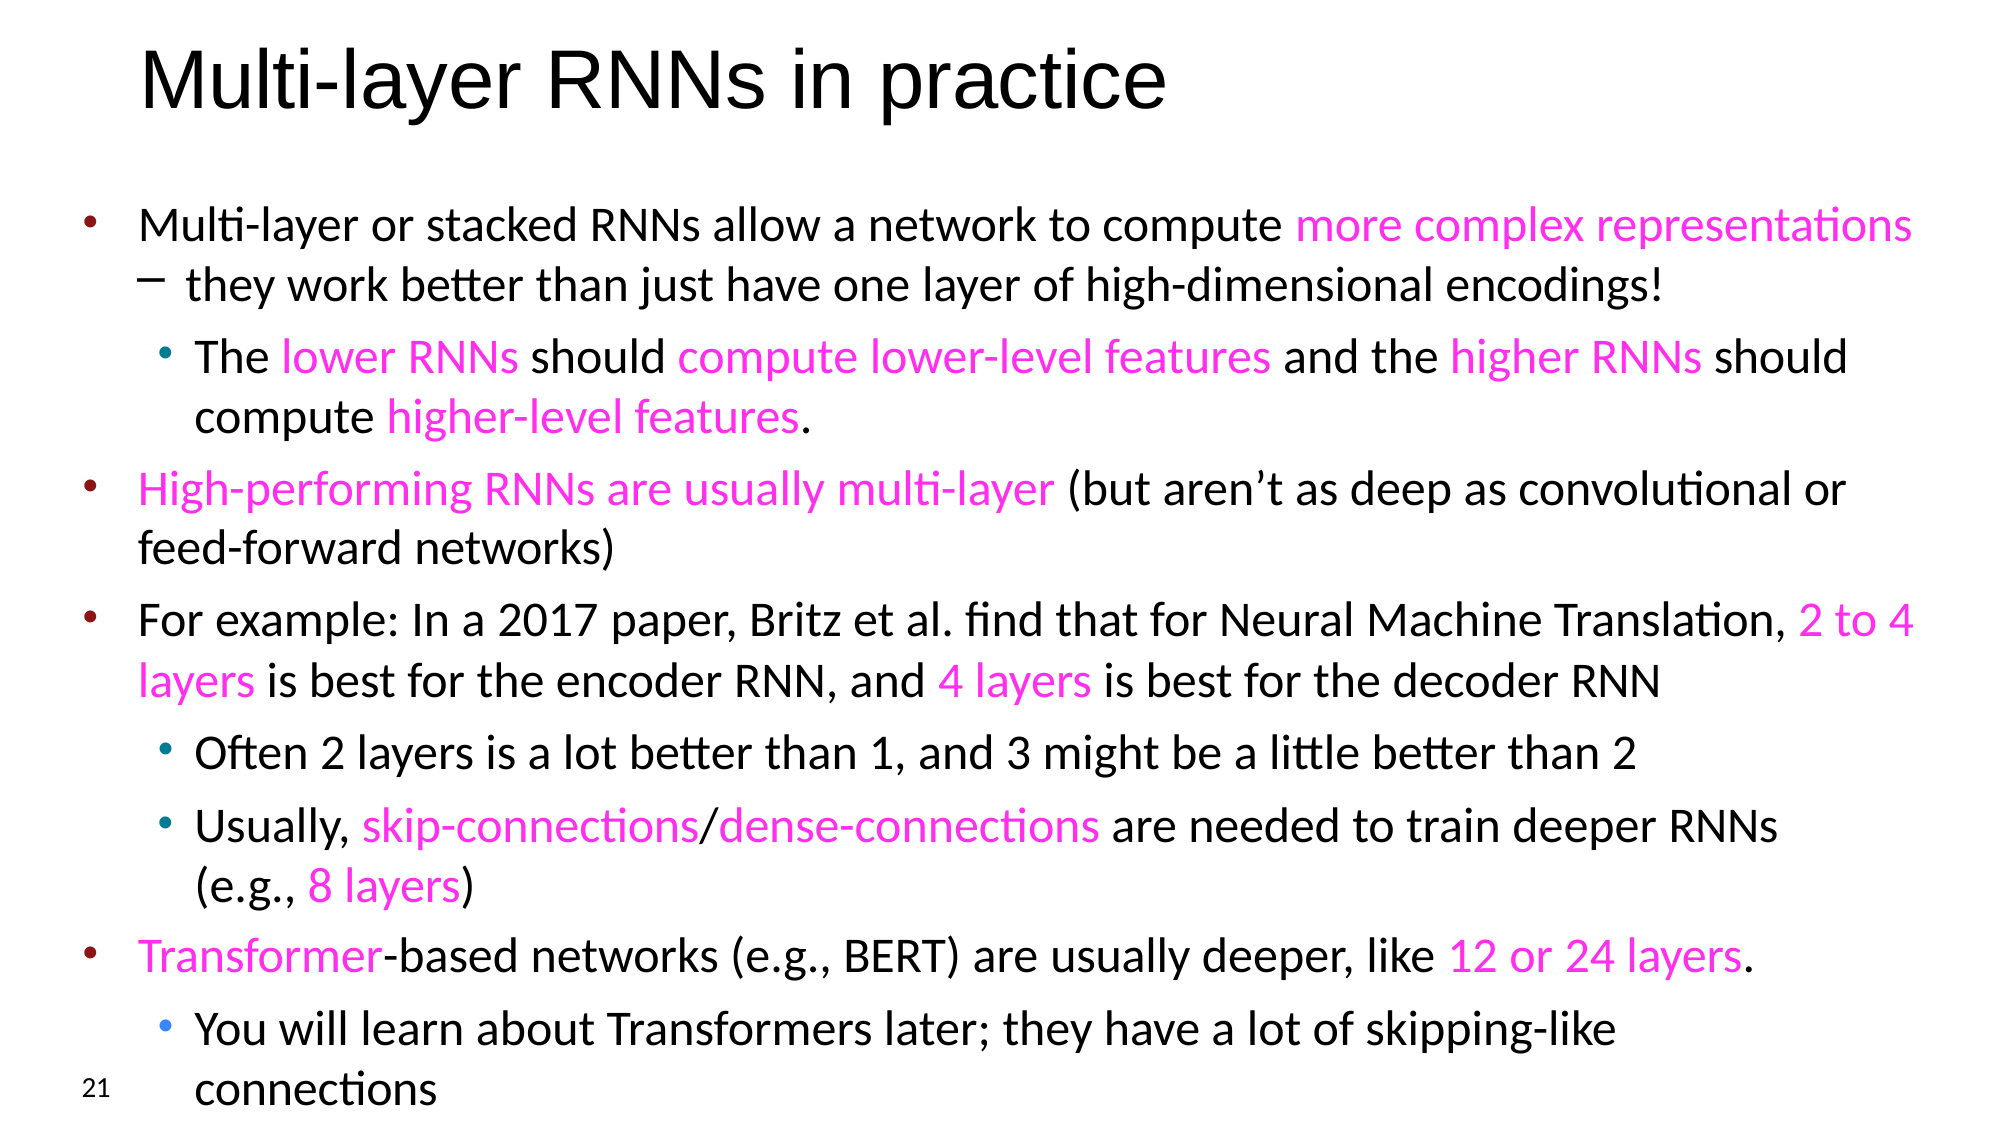

# Multi-layer RNNs in practice
Multi-layer or stacked RNNs allow a network to compute more complex representations
they work better than just have one layer of high-dimensional encodings!
The lower RNNs should compute lower-level features and the higher RNNs should compute higher-level features.
High-performing RNNs are usually multi-layer (but aren’t as deep as convolutional or
feed-forward networks)
For example: In a 2017 paper, Britz et al. find that for Neural Machine Translation, 2 to 4 layers is best for the encoder RNN, and 4 layers is best for the decoder RNN
Often 2 layers is a lot better than 1, and 3 might be a little better than 2
Usually, skip-connections/dense-connections are needed to train deeper RNNs (e.g., 8 layers)
Transformer-based networks (e.g., BERT) are usually deeper, like 12 or 24 layers.
You will learn about Transformers later; they have a lot of skipping-like connections
“Massive Exploration of Neural Machine Translation Architecutres”, Britz et al, 2017. https://arxiv.org/pdf/1703.03906.pdf
21